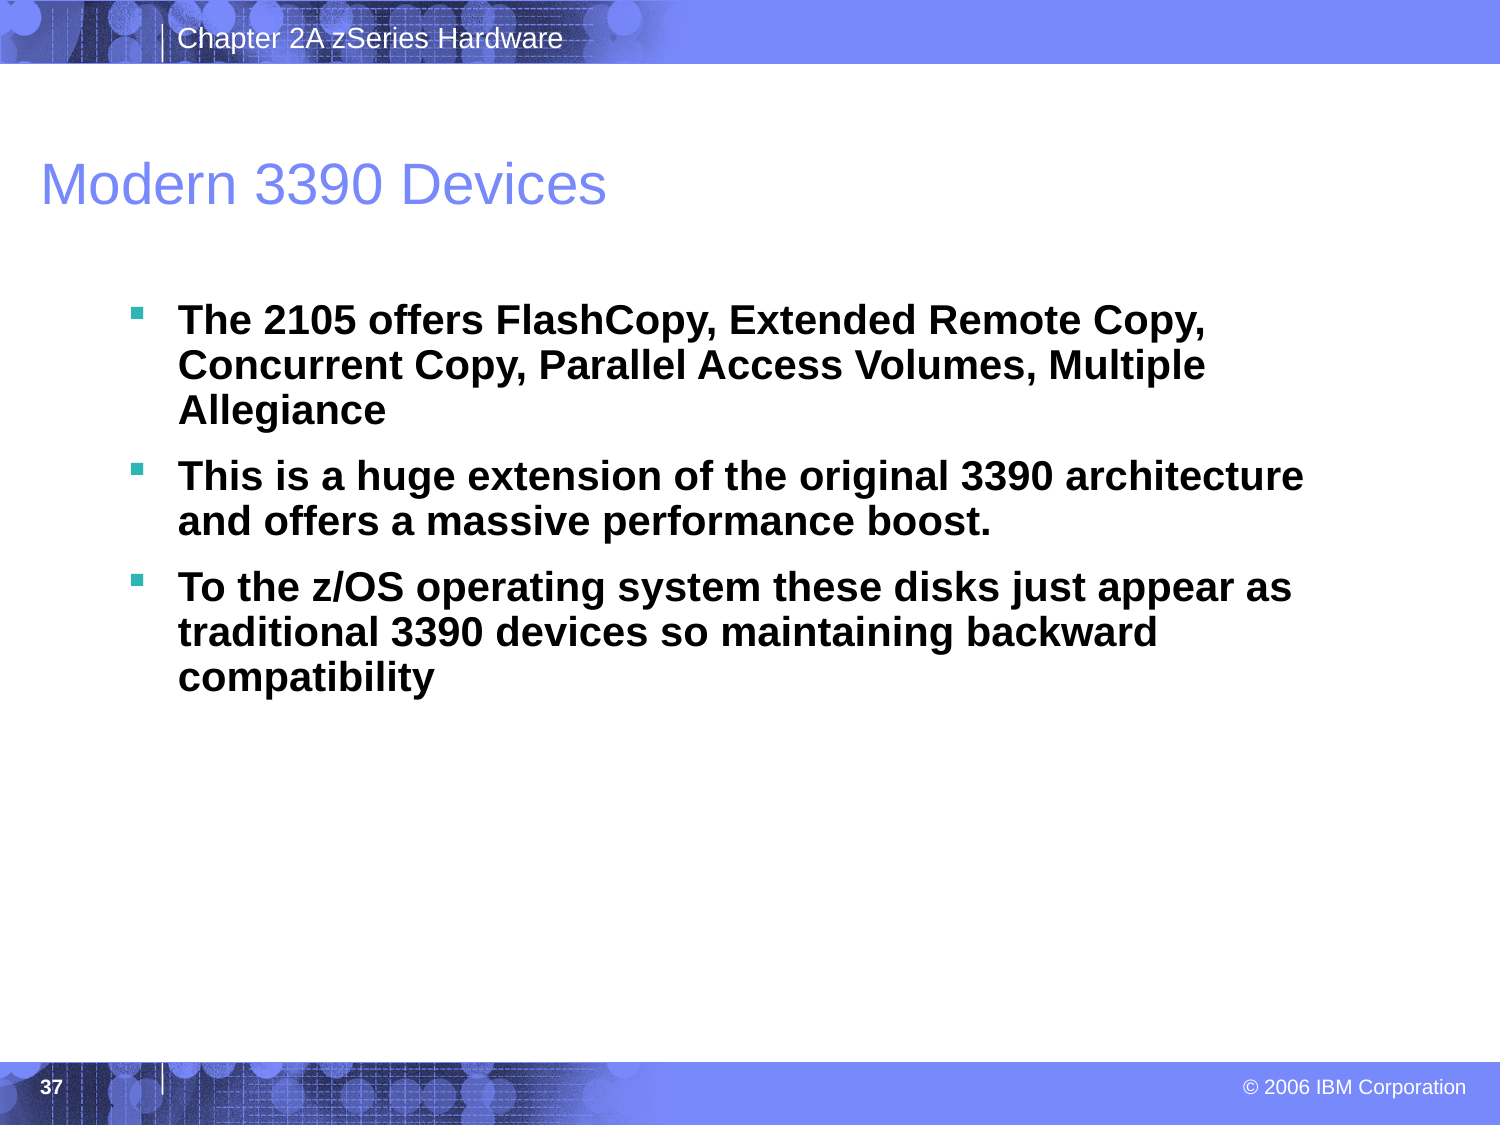

# Modern 3390 Devices
The 2105 offers FlashCopy, Extended Remote Copy, Concurrent Copy, Parallel Access Volumes, Multiple Allegiance
This is a huge extension of the original 3390 architecture and offers a massive performance boost.
To the z/OS operating system these disks just appear as traditional 3390 devices so maintaining backward compatibility
37